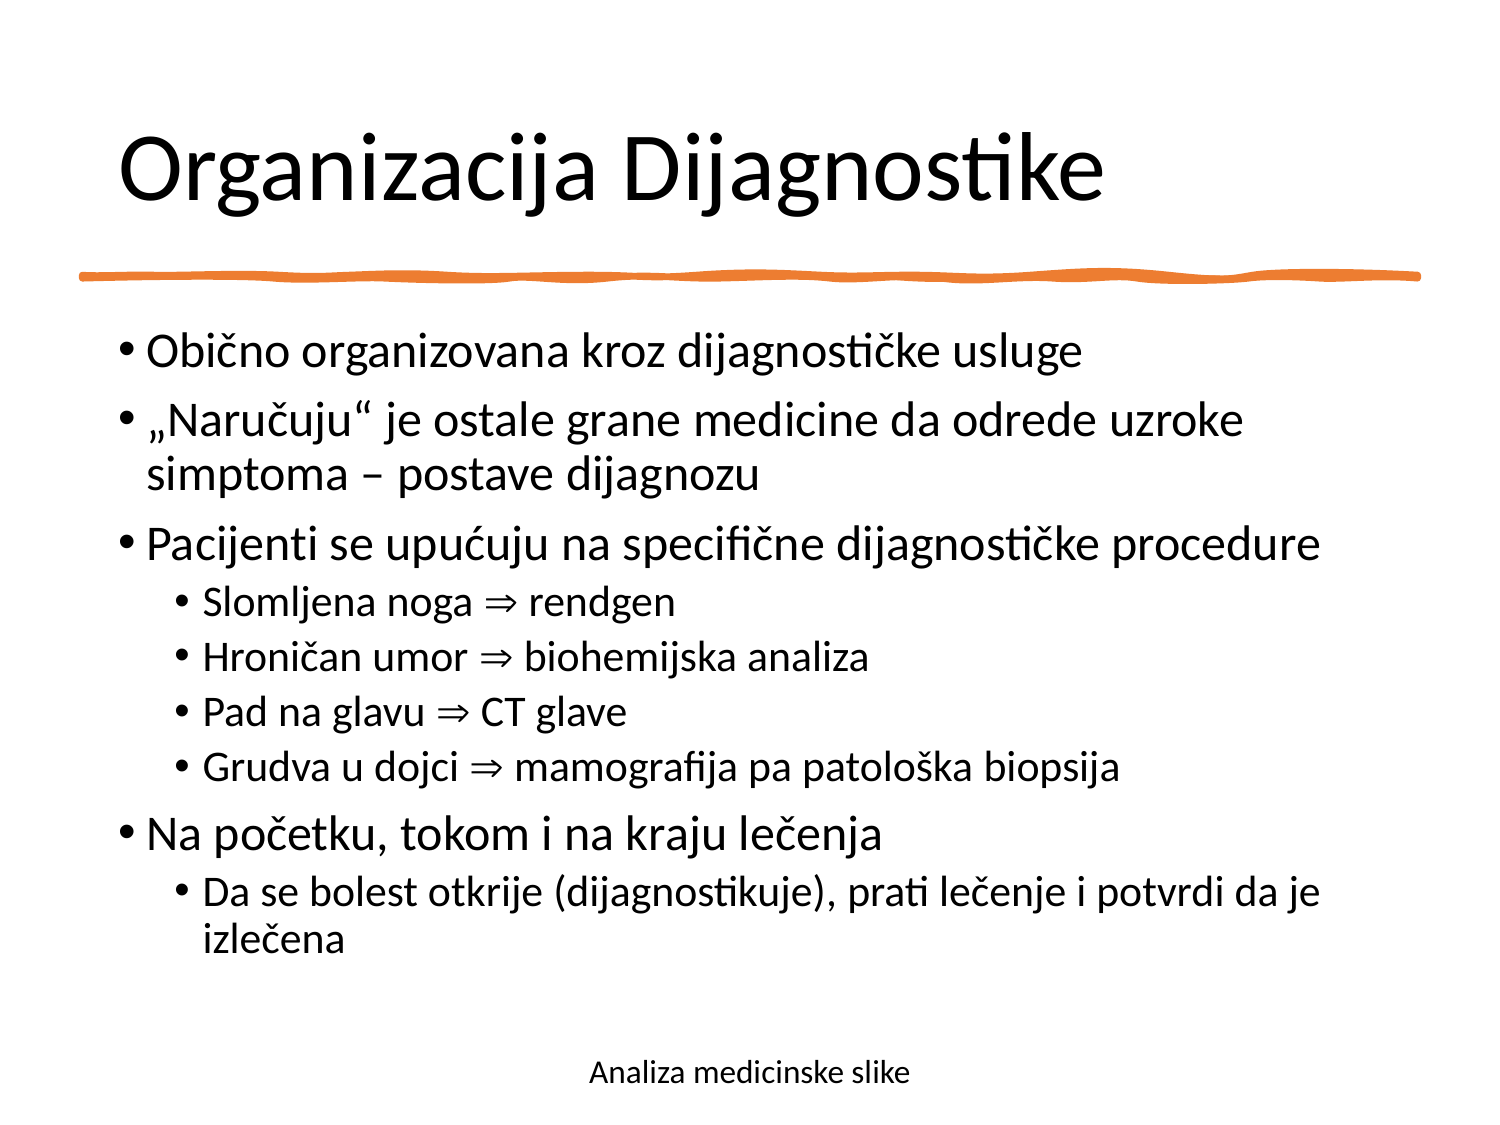

# Organizacija Dijagnostike

Obično organizovana kroz dijagnostičke usluge
„Naručuju“ je ostale grane medicine da odrede uzroke simptoma – postave dijagnozu
Pacijenti se upućuju na specifične dijagnostičke procedure
Slomljena noga ⇒ rendgen
Hroničan umor ⇒ biohemijska analiza
Pad na glavu ⇒ CT glave
Grudva u dojci ⇒ mamografija pa patološka biopsija
Na početku, tokom i na kraju lečenja
Da se bolest otkrije (dijagnostikuje), prati lečenje i potvrdi da je izlečena
Analiza medicinske slike